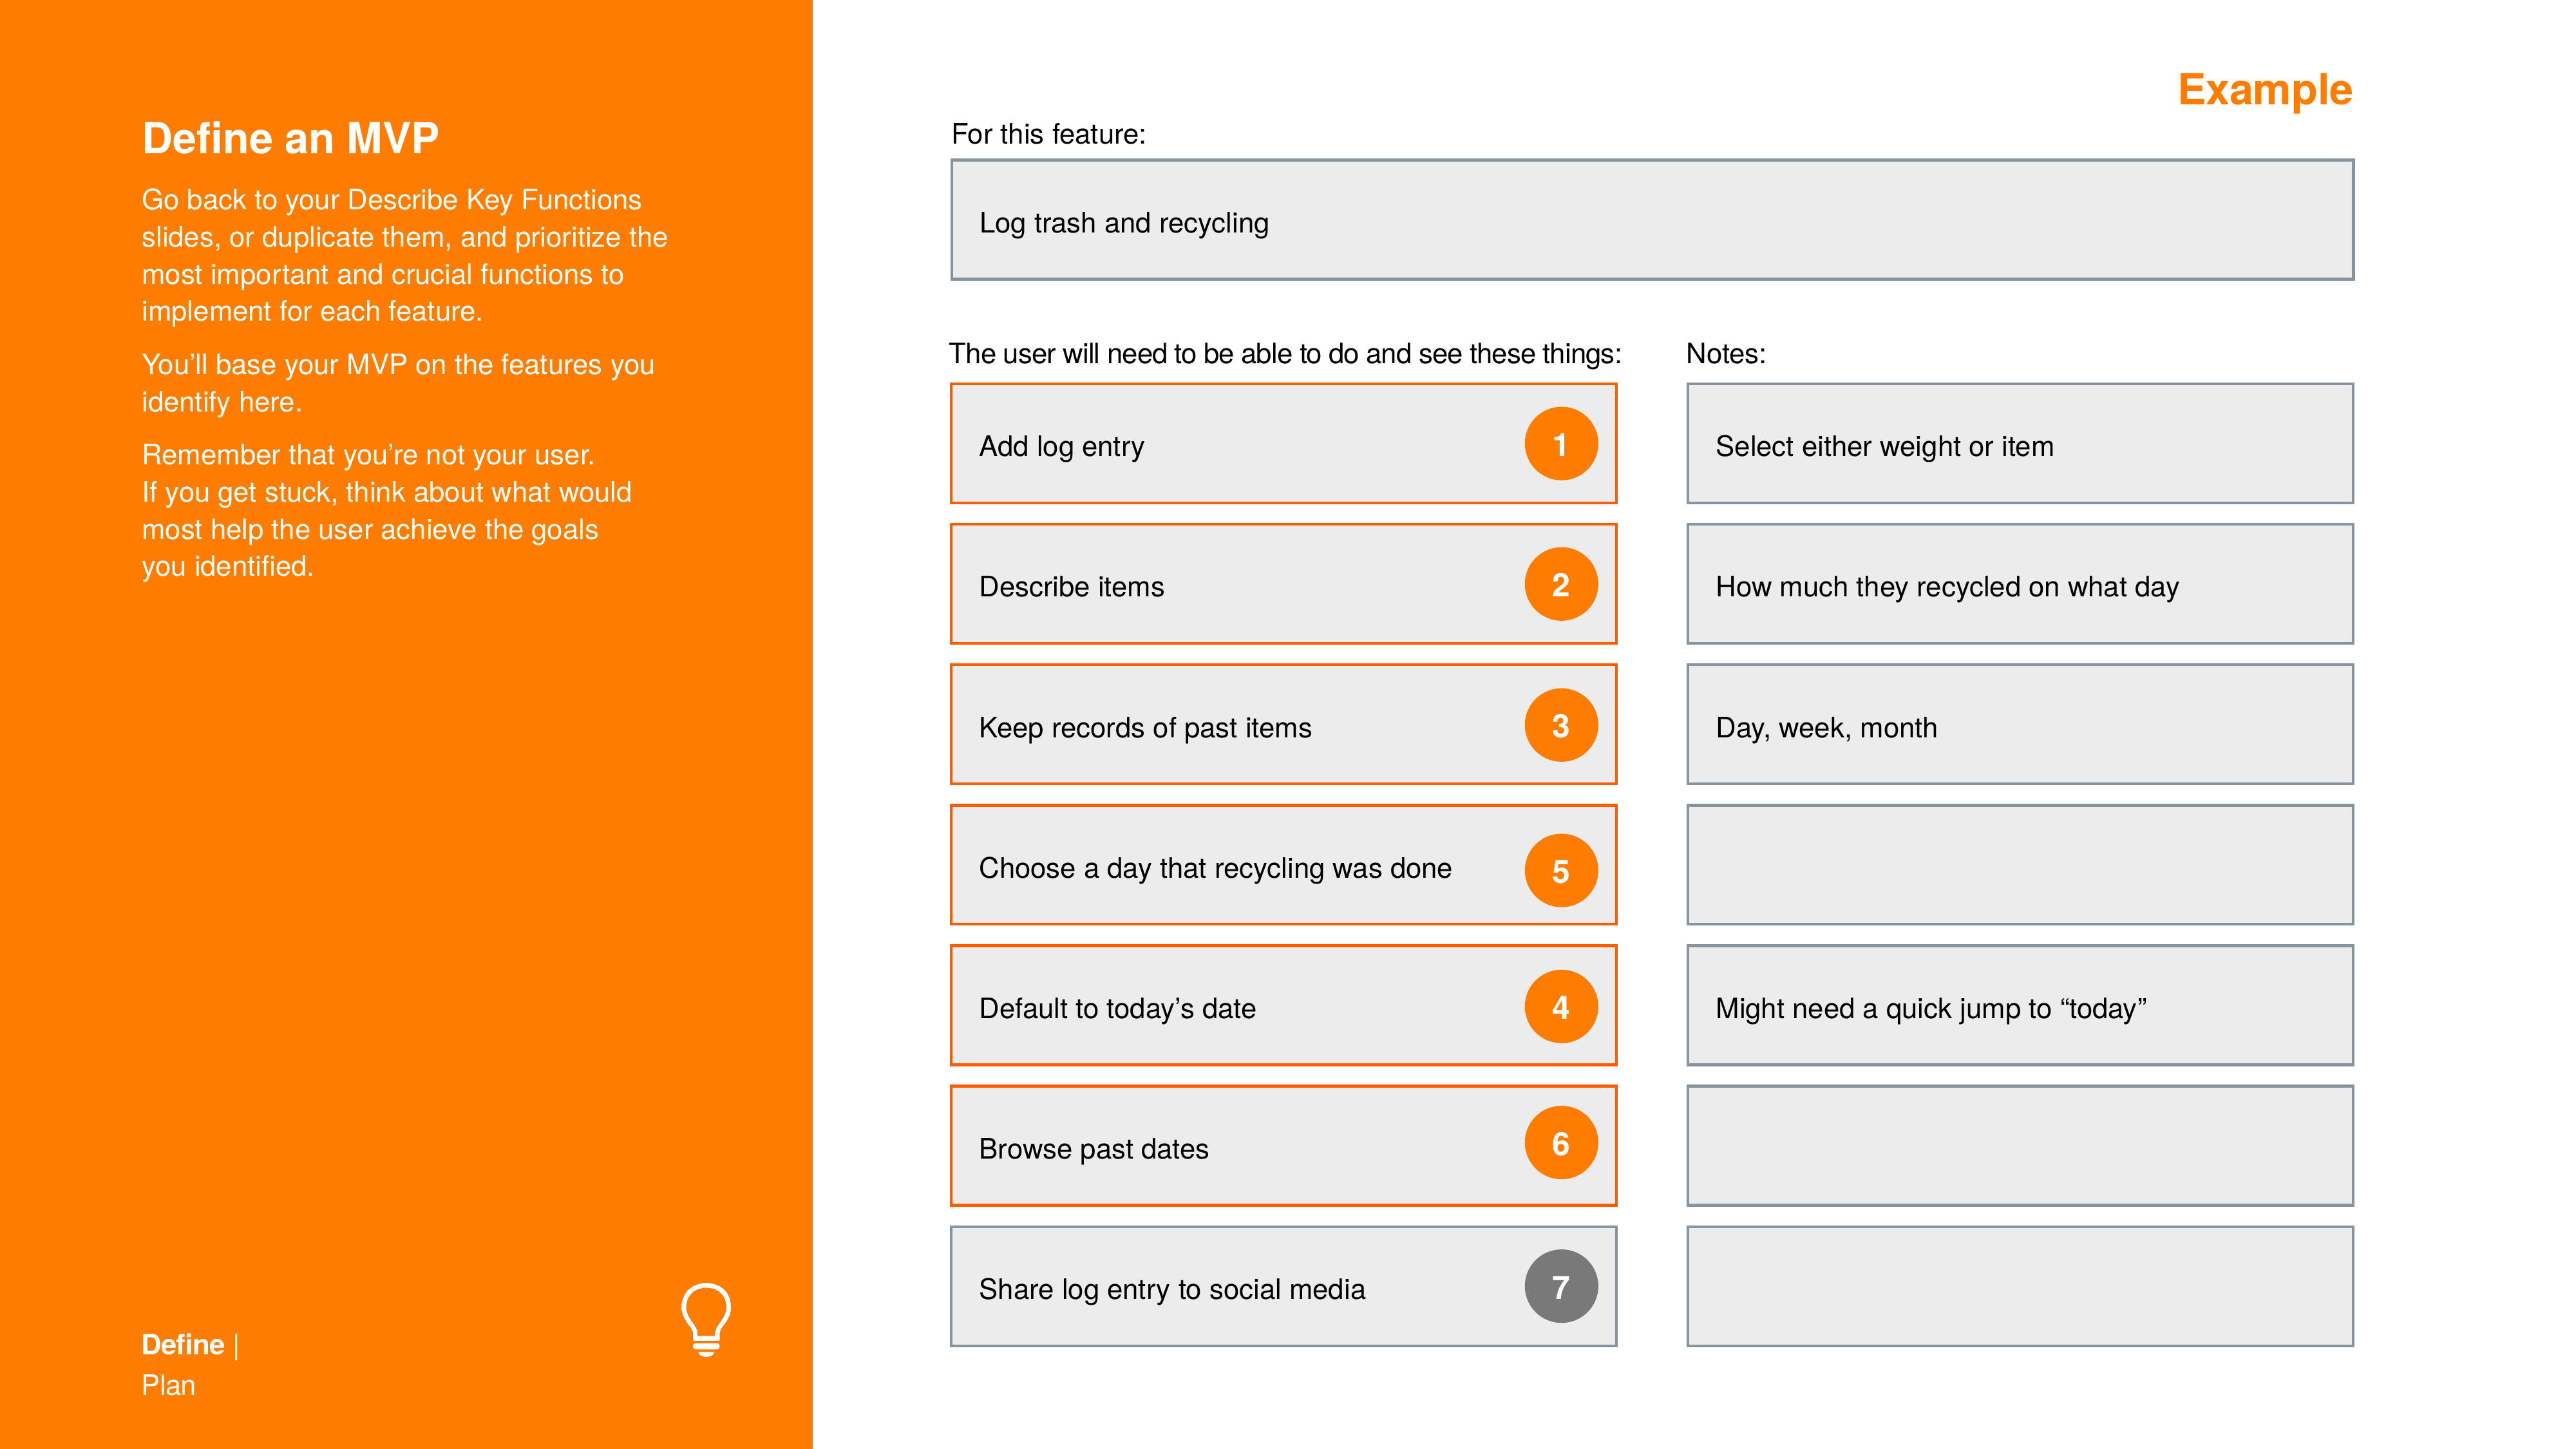

Example
For this feature:
Log trash and recycling
The user will need to be able to do and see these things:
Notes:
Add log entry
Select either weight or item
1
Describe items
How much they recycled on what day
2
Keep records of past items
Day, week, month
3
Choose a day that recycling was done

5
Default to today’s date
Might need a quick jump to “today”
4
Browse past dates

6
Share log entry to social media

7
Define an MVP
Go back to your Describe Key Functions slides, or duplicate them, and prioritize the most important and crucial functions to implement for each feature.
You’ll base your MVP on the features you identify here.
Remember that you’re not your user.
If you get stuck, think about what would most help the user achieve the goals
you identified.
Define | Plan
45